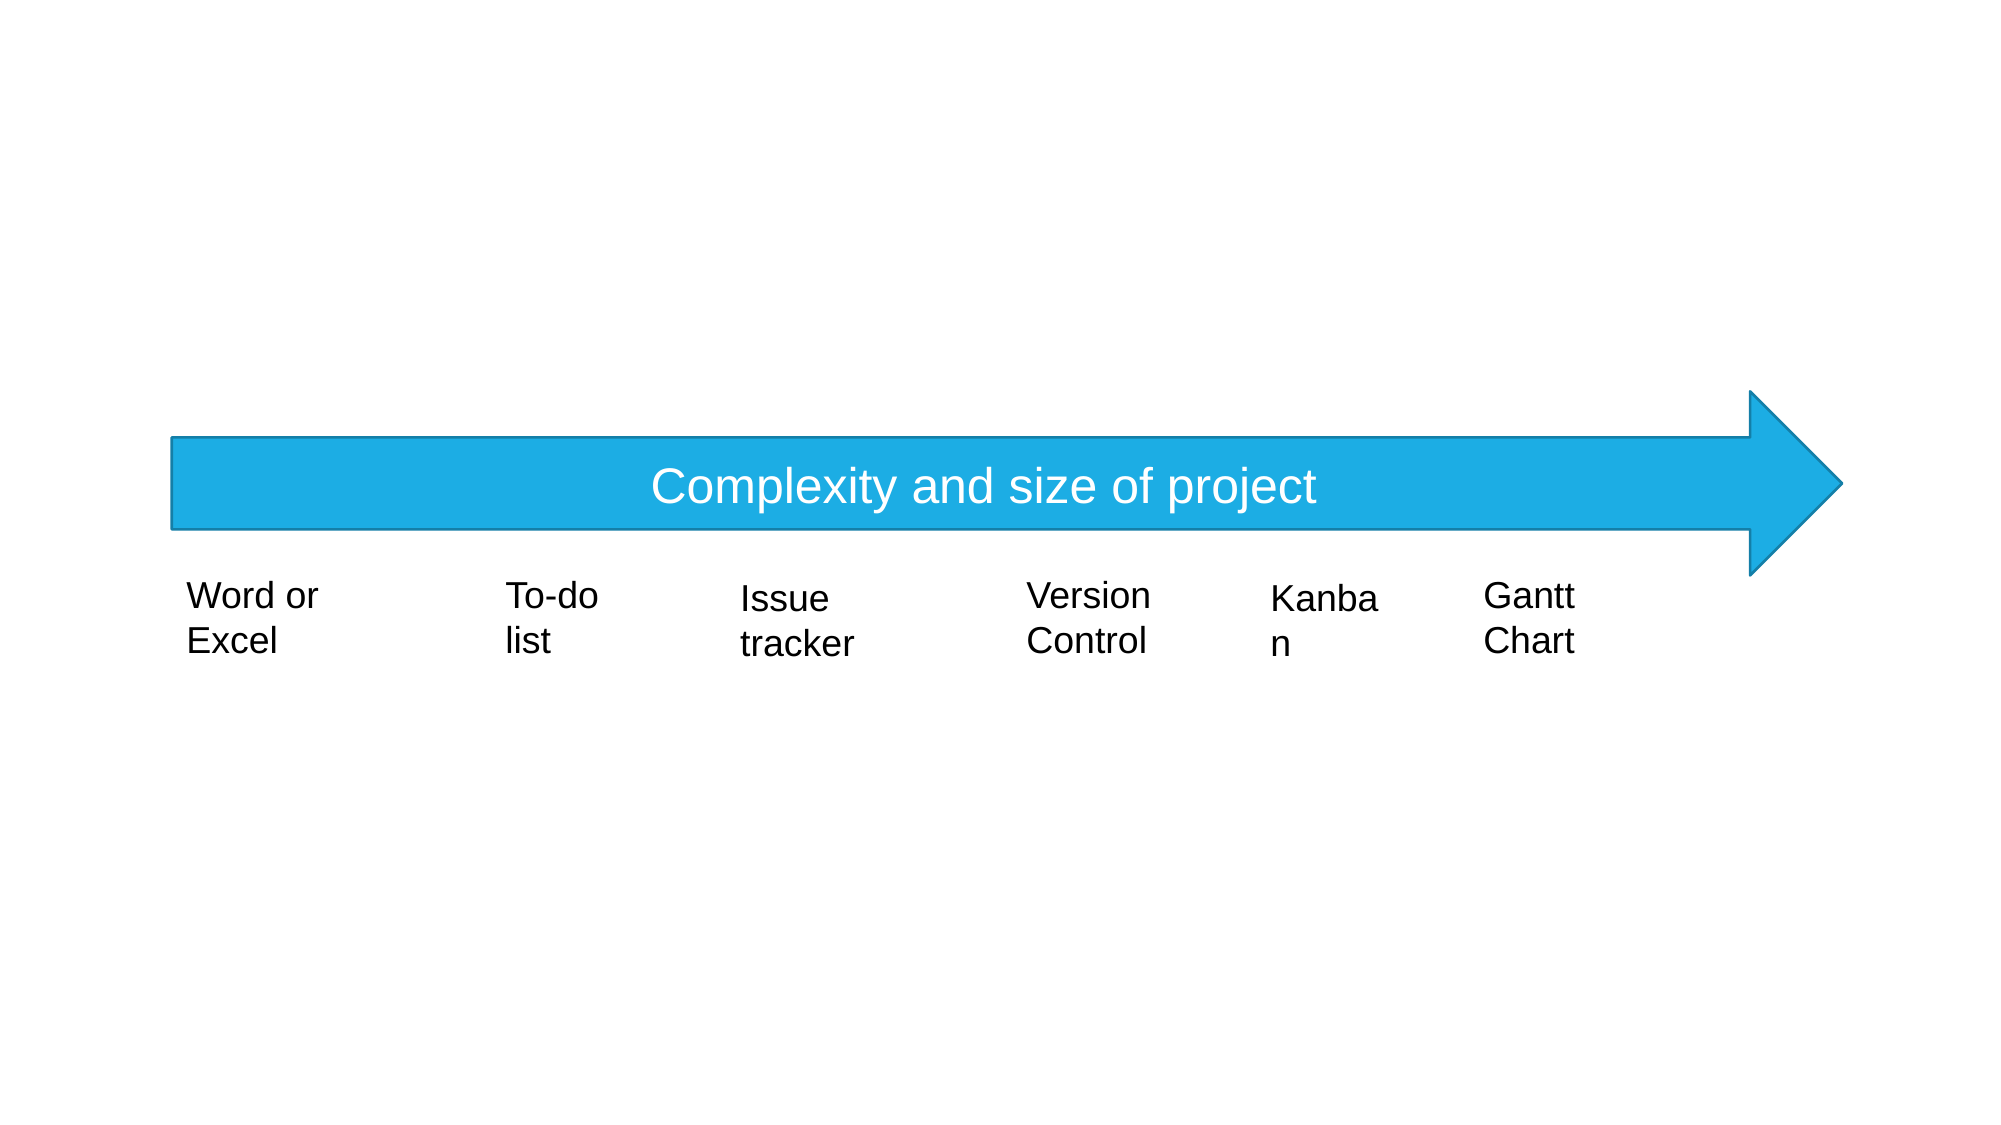

Complexity and size of project
Word or Excel
To-do list
Version Control
Gantt Chart
Issue tracker
Kanban